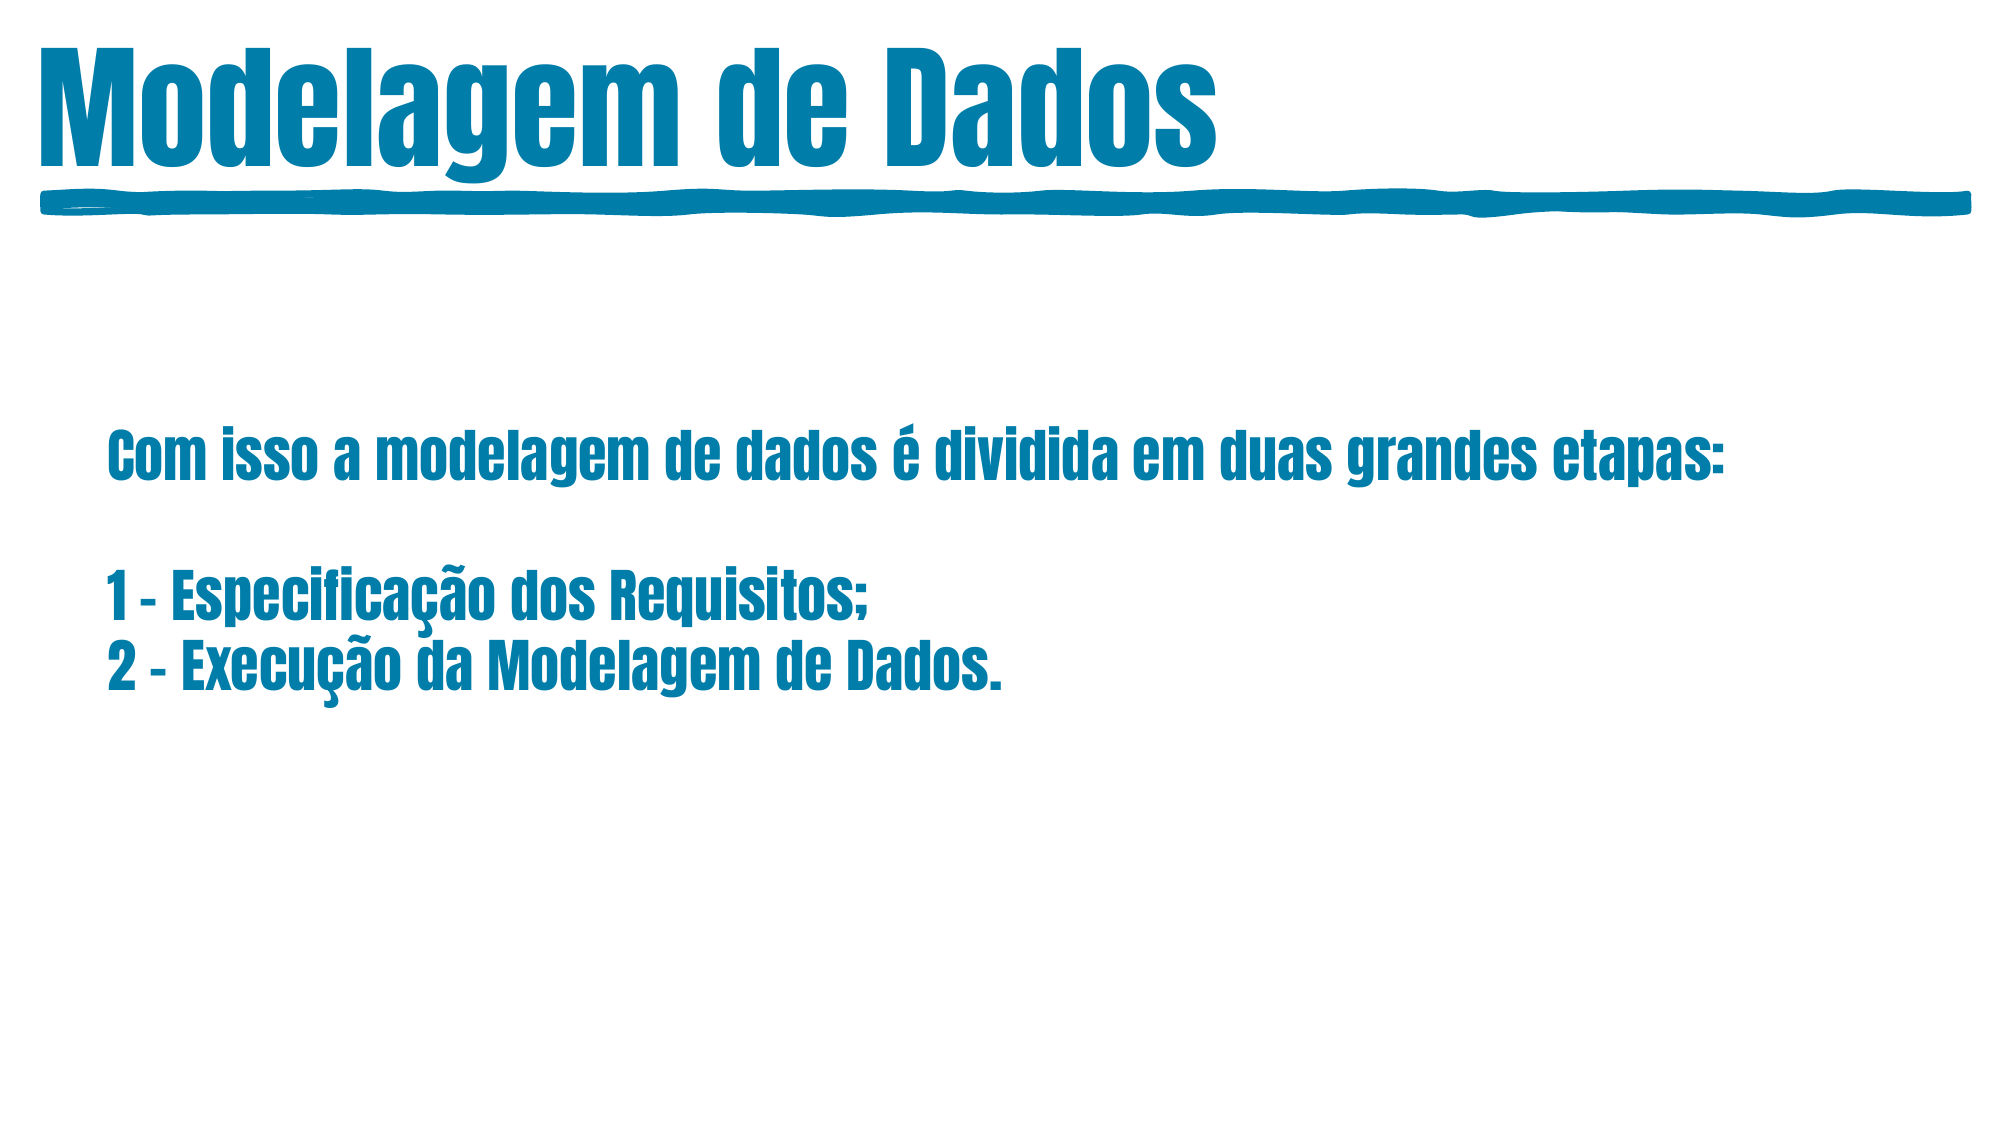

Modelagem de Dados

Com isso a modelagem de dados é dividida em duas grandes etapas:

1 – Especificação dos Requisitos;
2 – Execução da Modelagem de Dados.